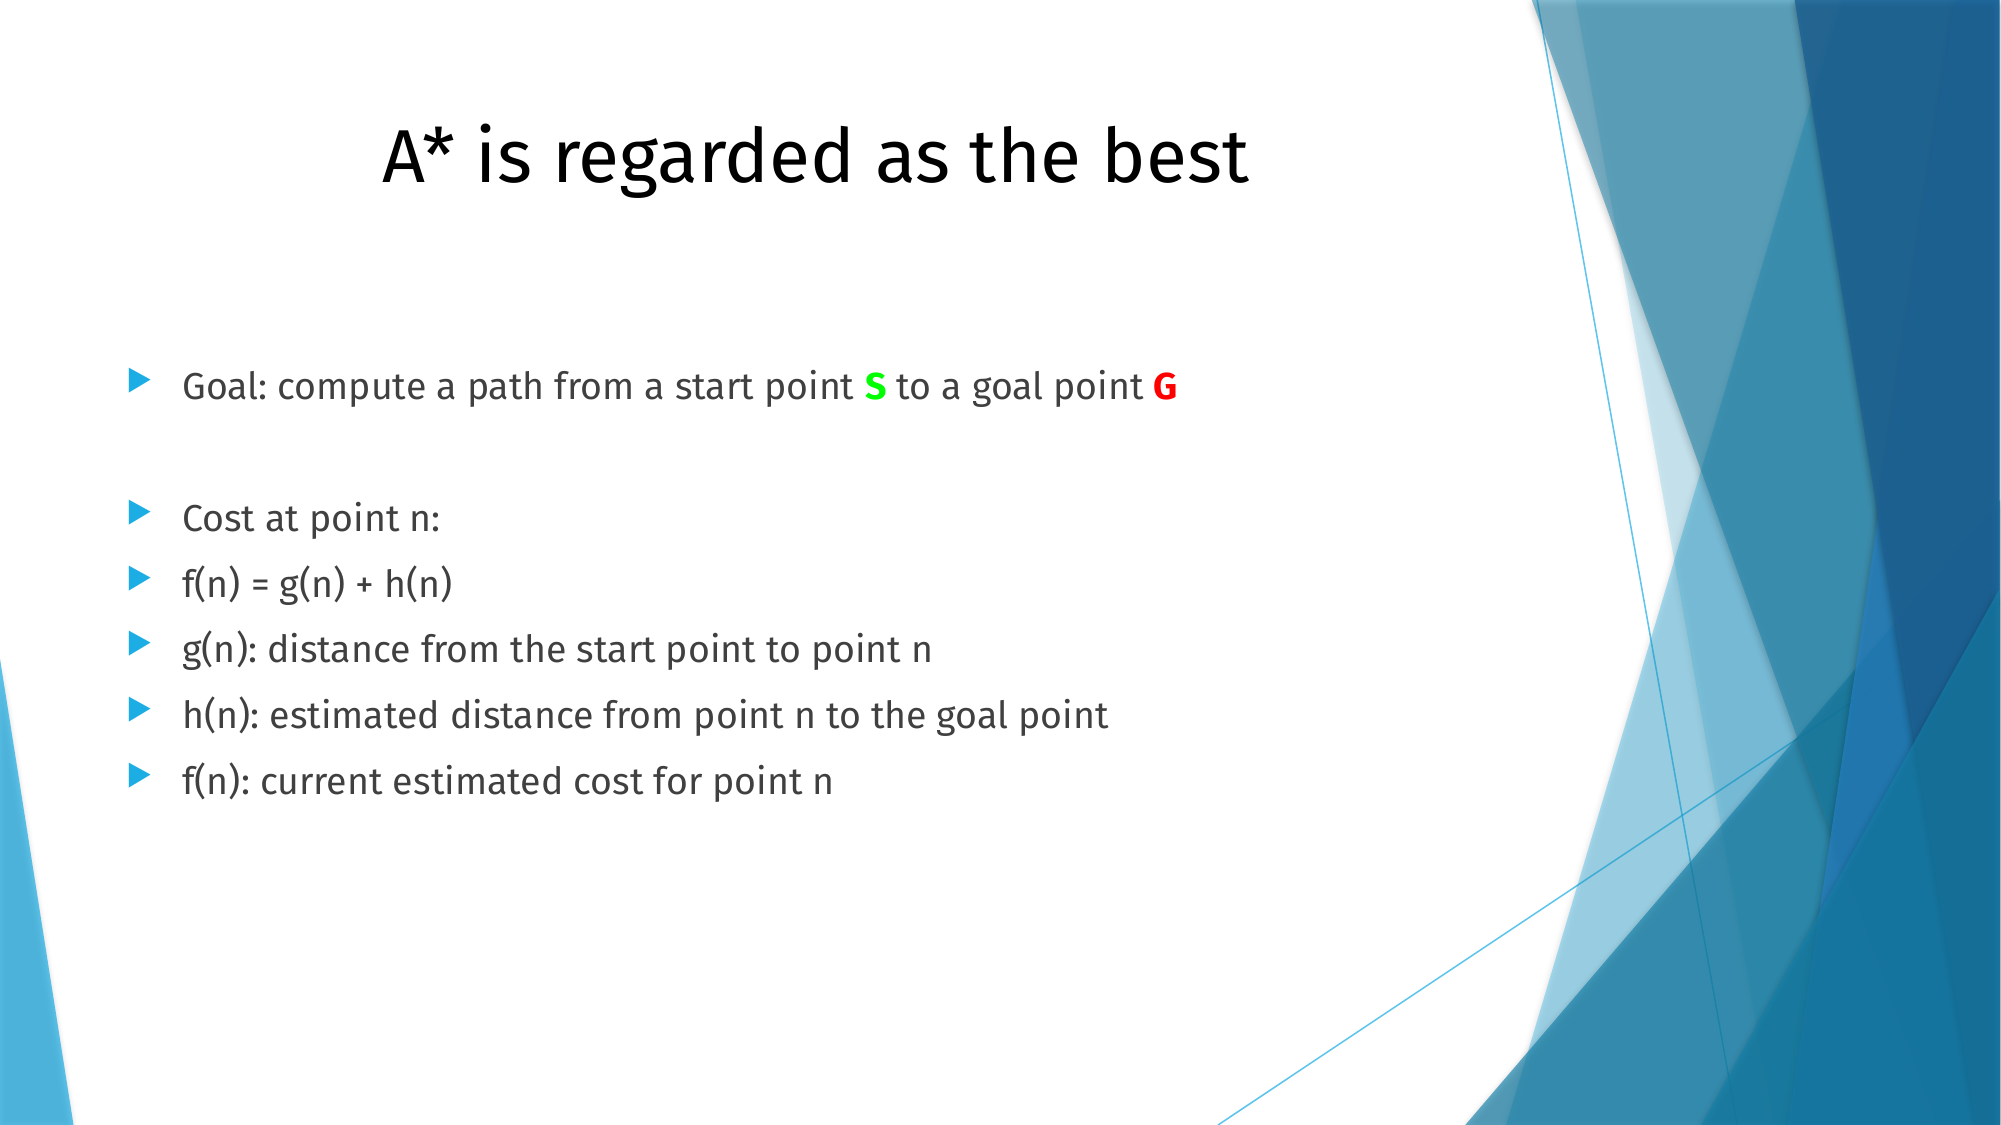

# A* is regarded as the best
Goal: compute a path from a start point S to a goal point G

Cost at point n:
f(n) = g(n) + h(n)
g(n): distance from the start point to point n
h(n): estimated distance from point n to the goal point
f(n): current estimated cost for point n